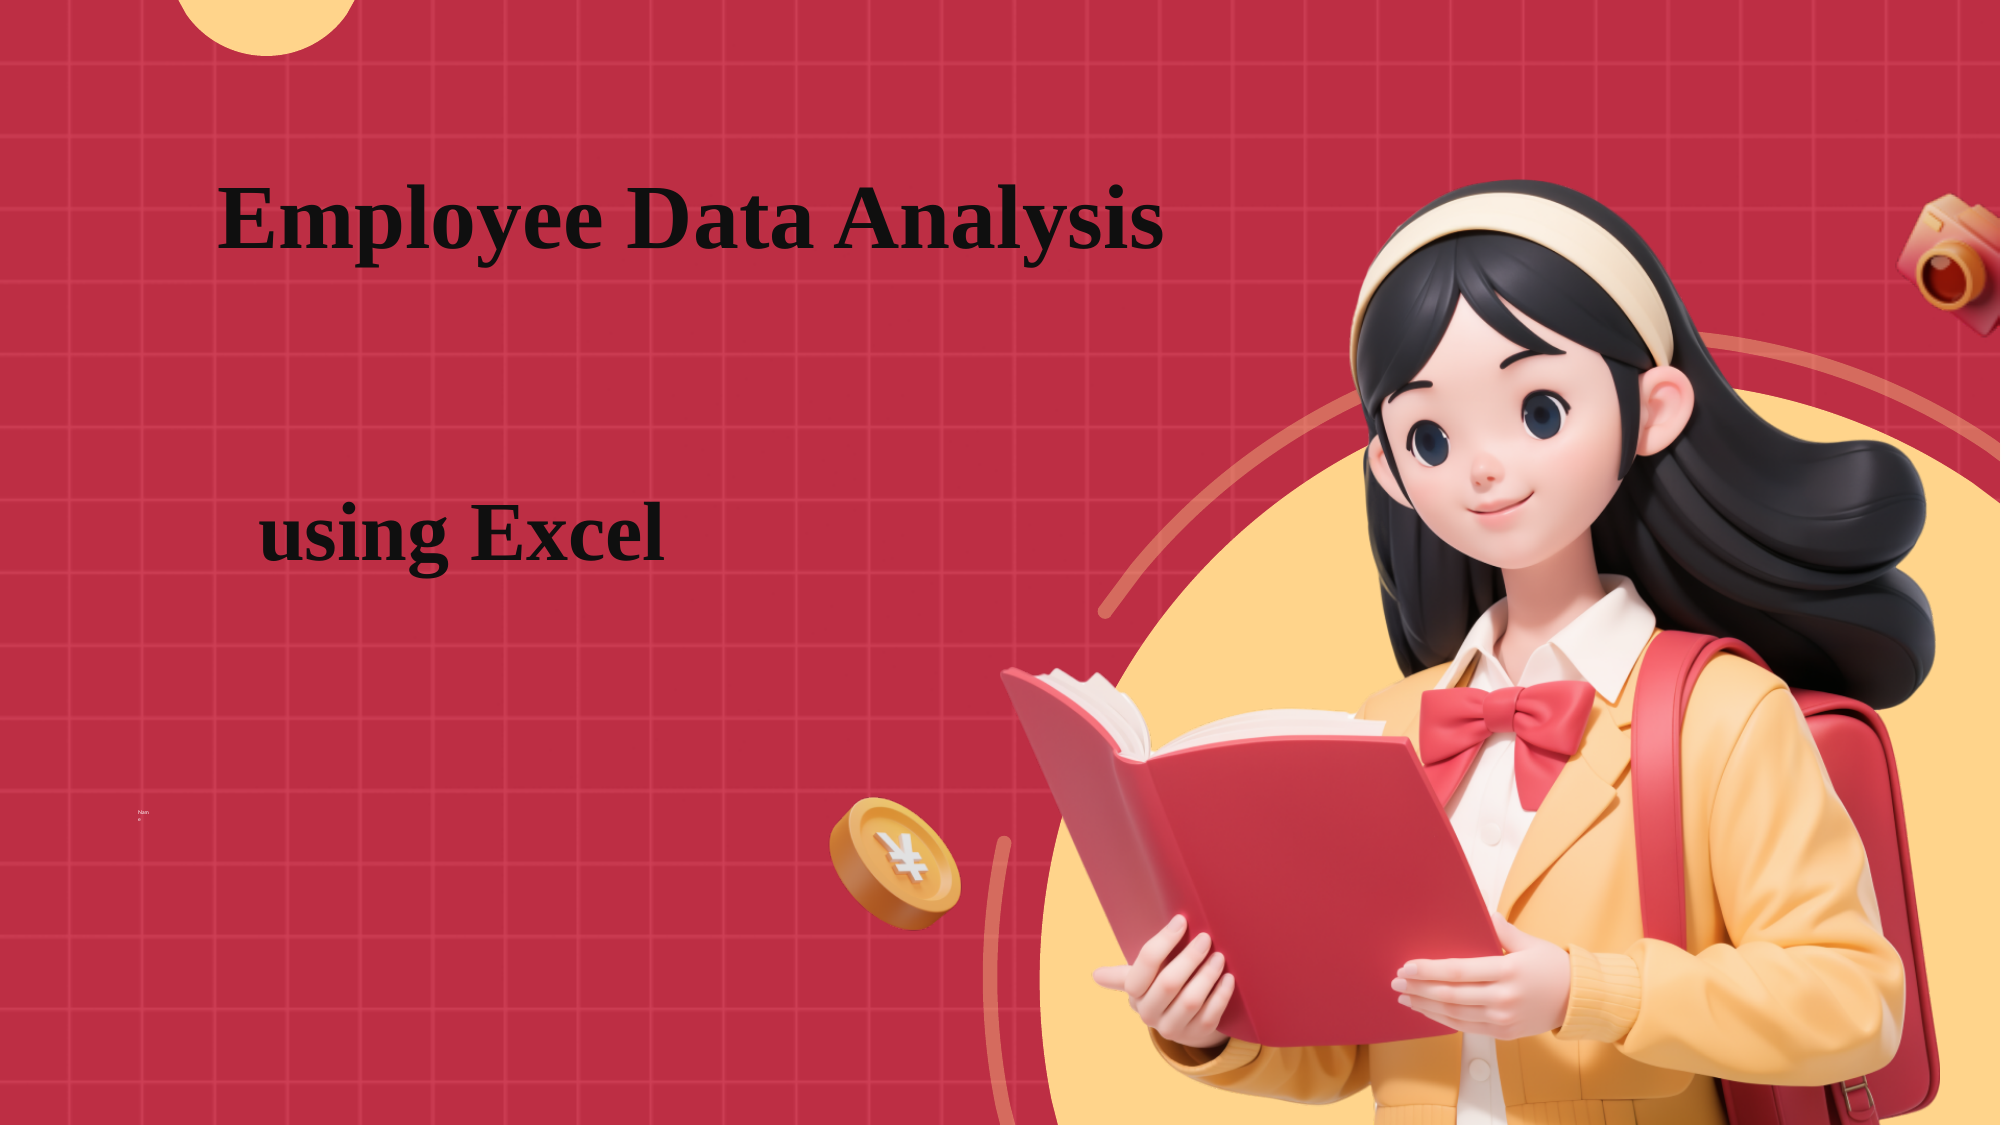

Employee Data Analysis
# using Excel
Name